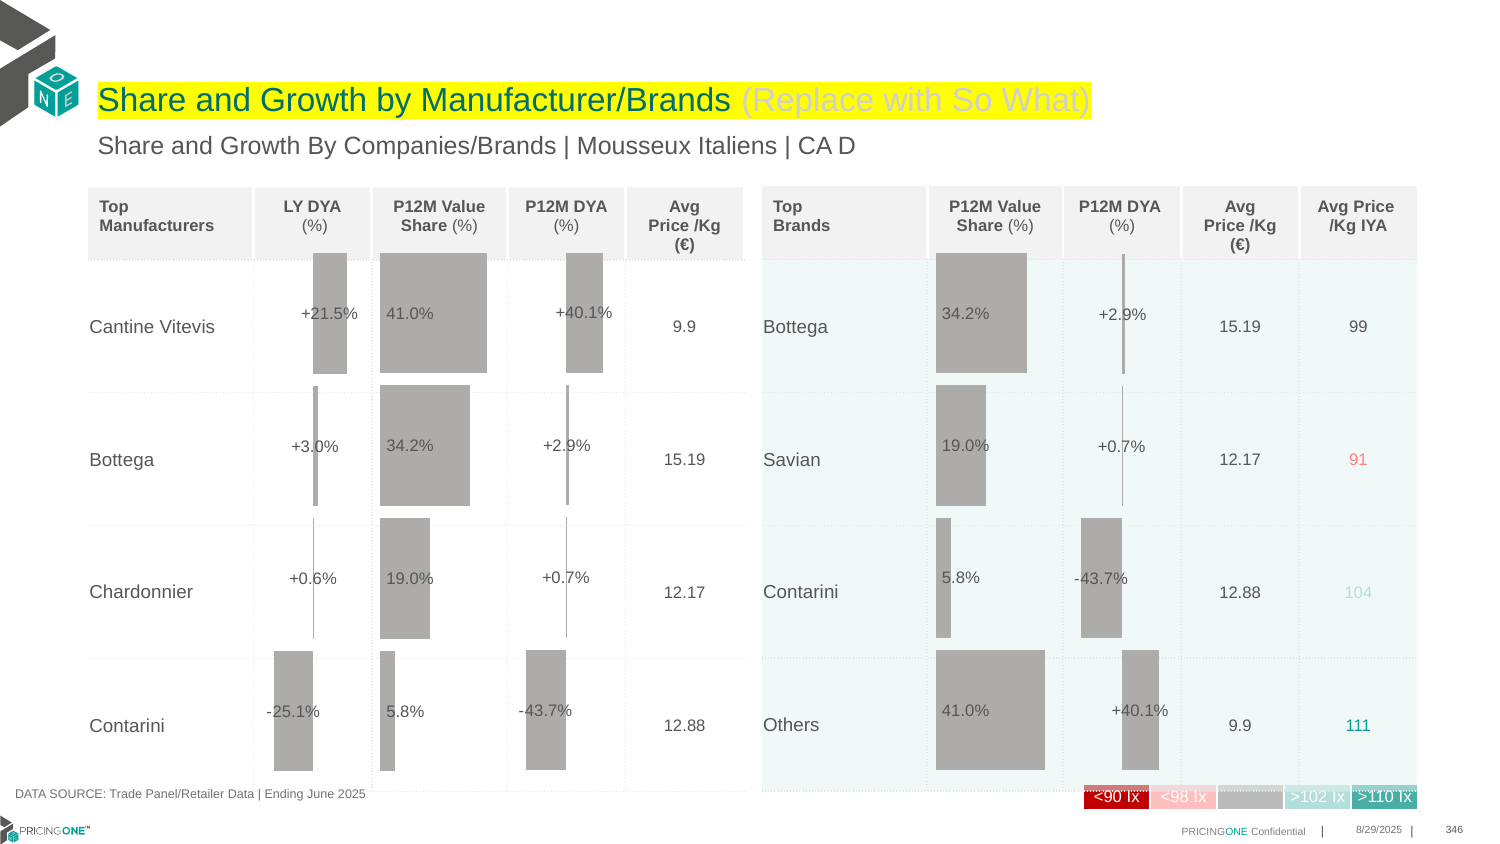

# Share and Growth by Manufacturer/Brands (Replace with So What)

Share and Growth By Companies/Brands | Mousseux Italiens | CA D
| Top Brands | P12M Value Share (%) | P12M DYA (%) | Avg Price /Kg (€) | Avg Price /Kg IYA |
| --- | --- | --- | --- | --- |
| Bottega |  |  | 15.19 | 99 |
| Savian |  |  | 12.17 | 91 |
| Contarini |  |  | 12.88 | 104 |
| Others |  |  | 9.9 | 111 |
| Top Manufacturers | LY DYA (%) | P12M Value Share (%) | P12M DYA (%) | Avg Price /Kg (€) |
| --- | --- | --- | --- | --- |
| Cantine Vitevis |  |  |  | 9.9 |
| Bottega |  |  |  | 15.19 |
| Chardonnier |  |  |  | 12.17 |
| Contarini |  |  |  | 12.88 |

### Chart

| Category | Share DYA P12M |
|---|---|
| None | 0.40091281403149126 |

### Chart

| Category | Value Share P12M |
|---|---|
| None | 0.40971281906186213 |

### Chart

| Category | Share DYA LY |
|---|---|
| None | 0.21450938100930306 |

### Chart

| Category | Value Share |
|---|---|
| None | 0.34219532076285175 |

### Chart

| Category | Share DYA |
|---|---|
| None | 0.02885666362035394 |
DATA SOURCE: Trade Panel/Retailer Data | Ending June 2025
| <90 Ix | <98 Ix |  | >102 Ix | >110 Ix |
| --- | --- | --- | --- | --- |

8/29/2025
346